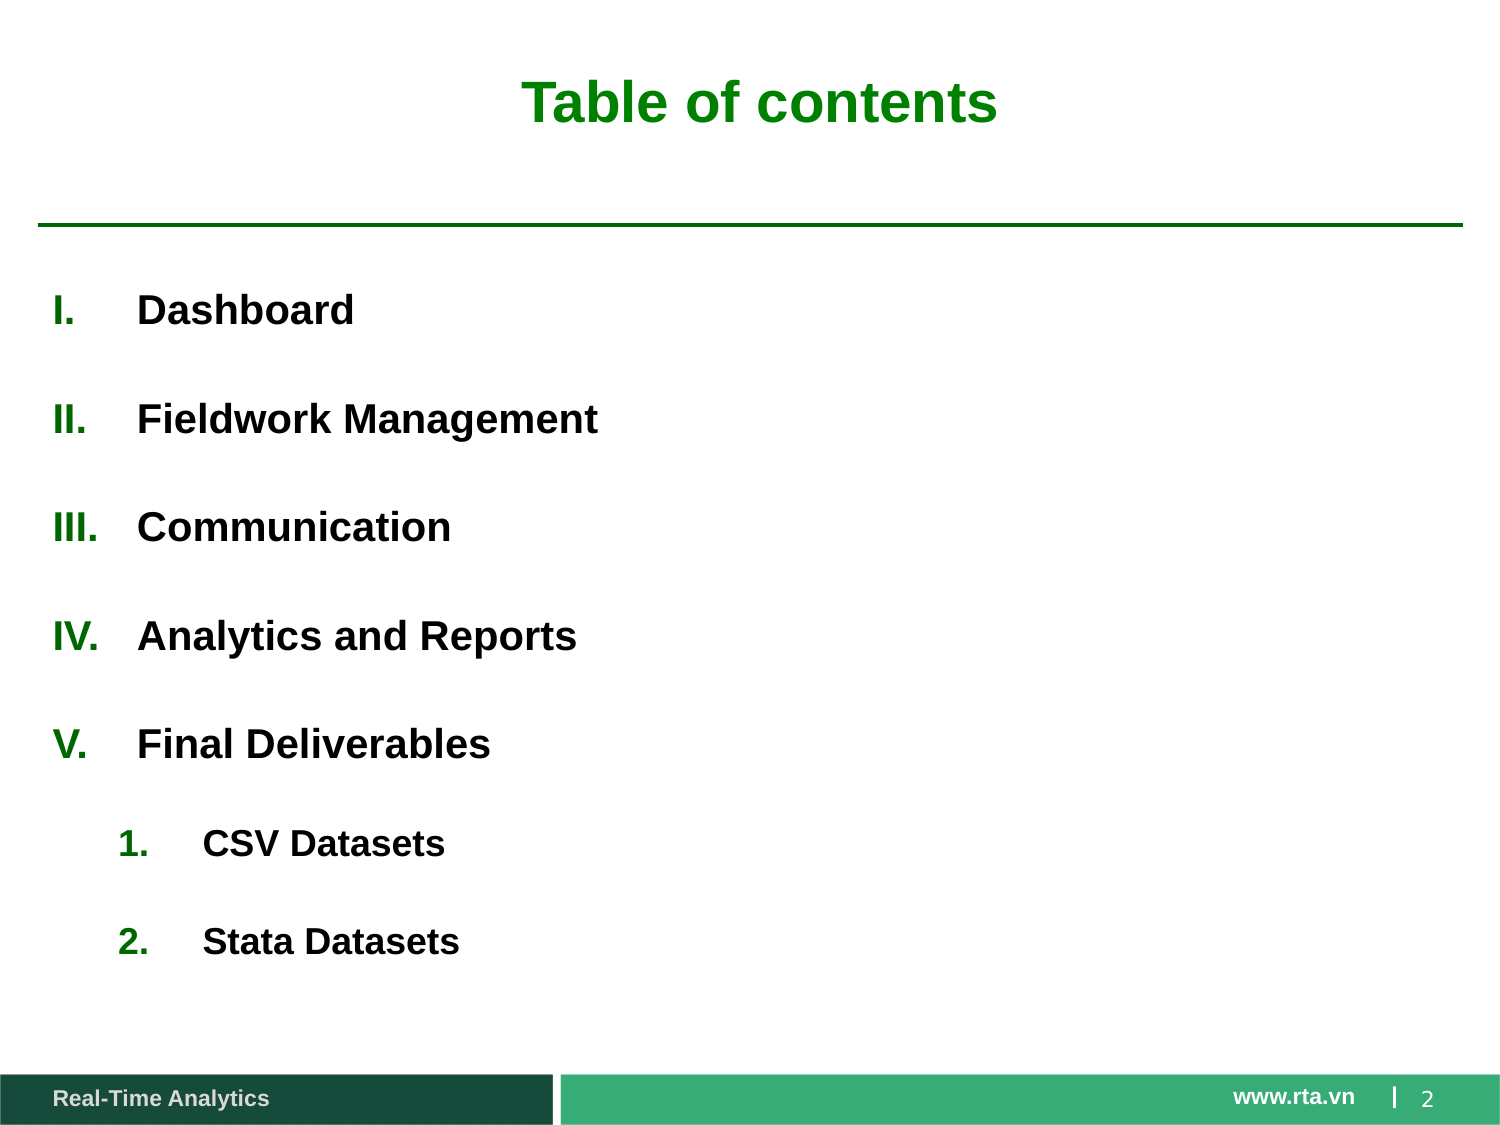

Table of contents
Dashboard
Fieldwork Management
Communication
Analytics and Reports
Final Deliverables
CSV Datasets
Stata Datasets
2